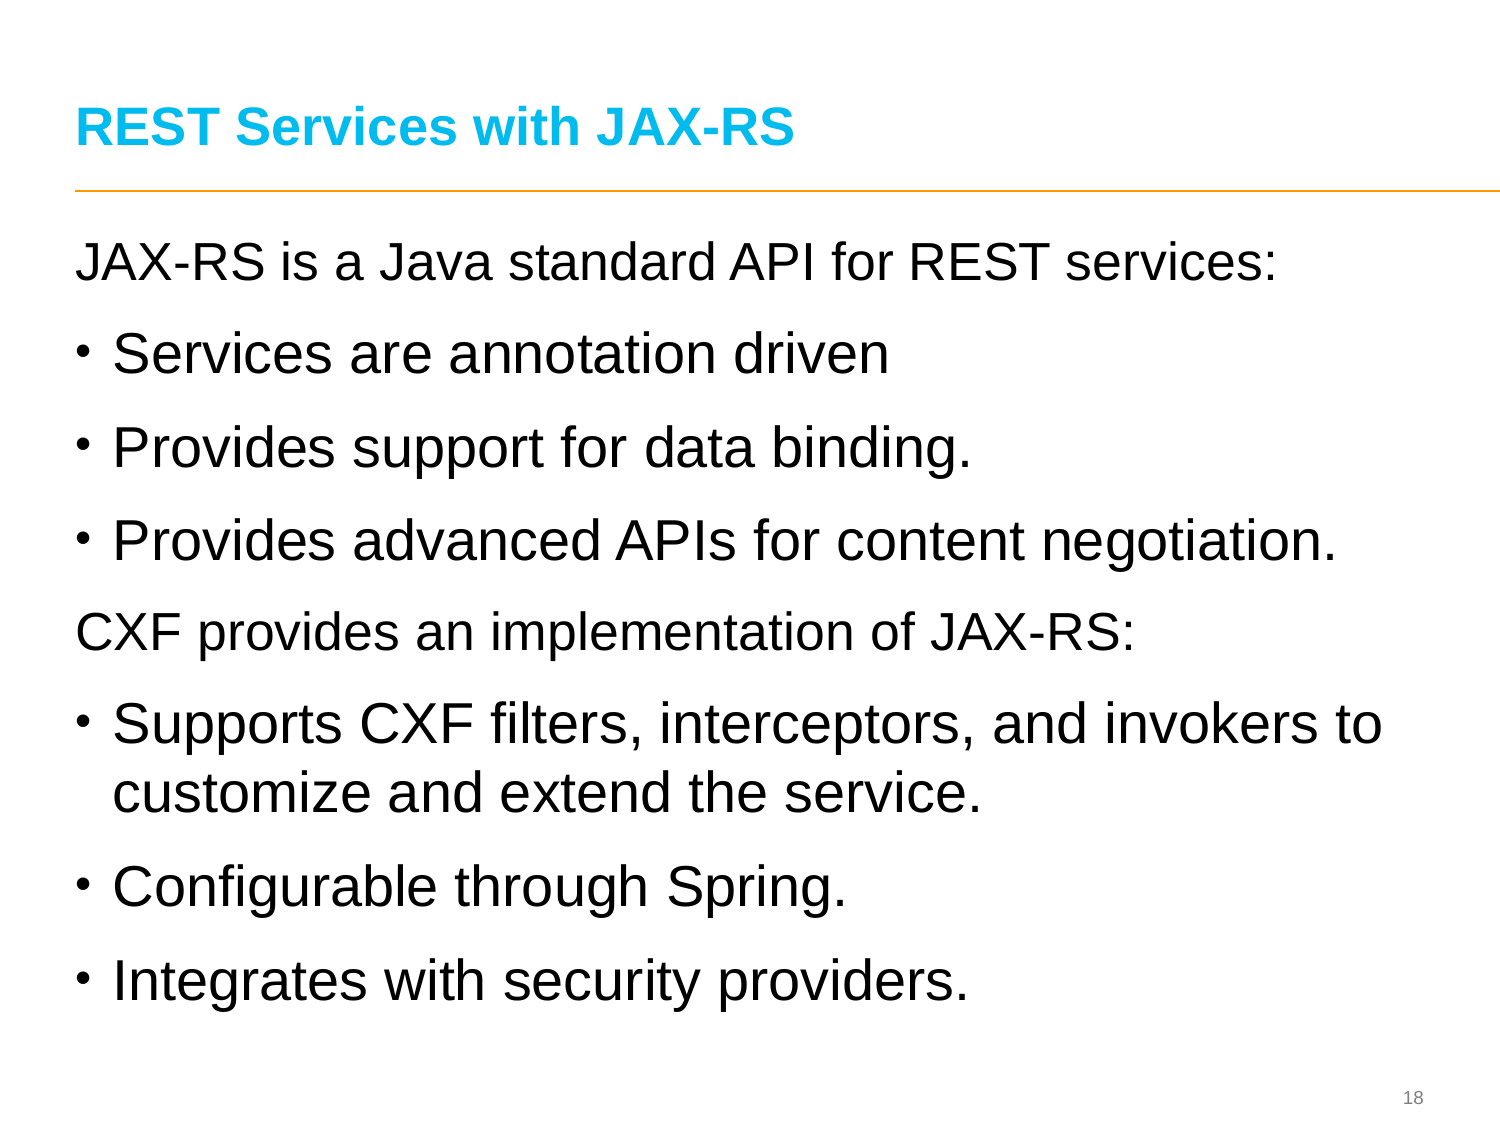

# REST Services with JAX-RS
JAX-RS is a Java standard API for REST services:
Services are annotation driven
Provides support for data binding.
Provides advanced APIs for content negotiation.
CXF provides an implementation of JAX-RS:
Supports CXF filters, interceptors, and invokers to customize and extend the service.
Configurable through Spring.
Integrates with security providers.